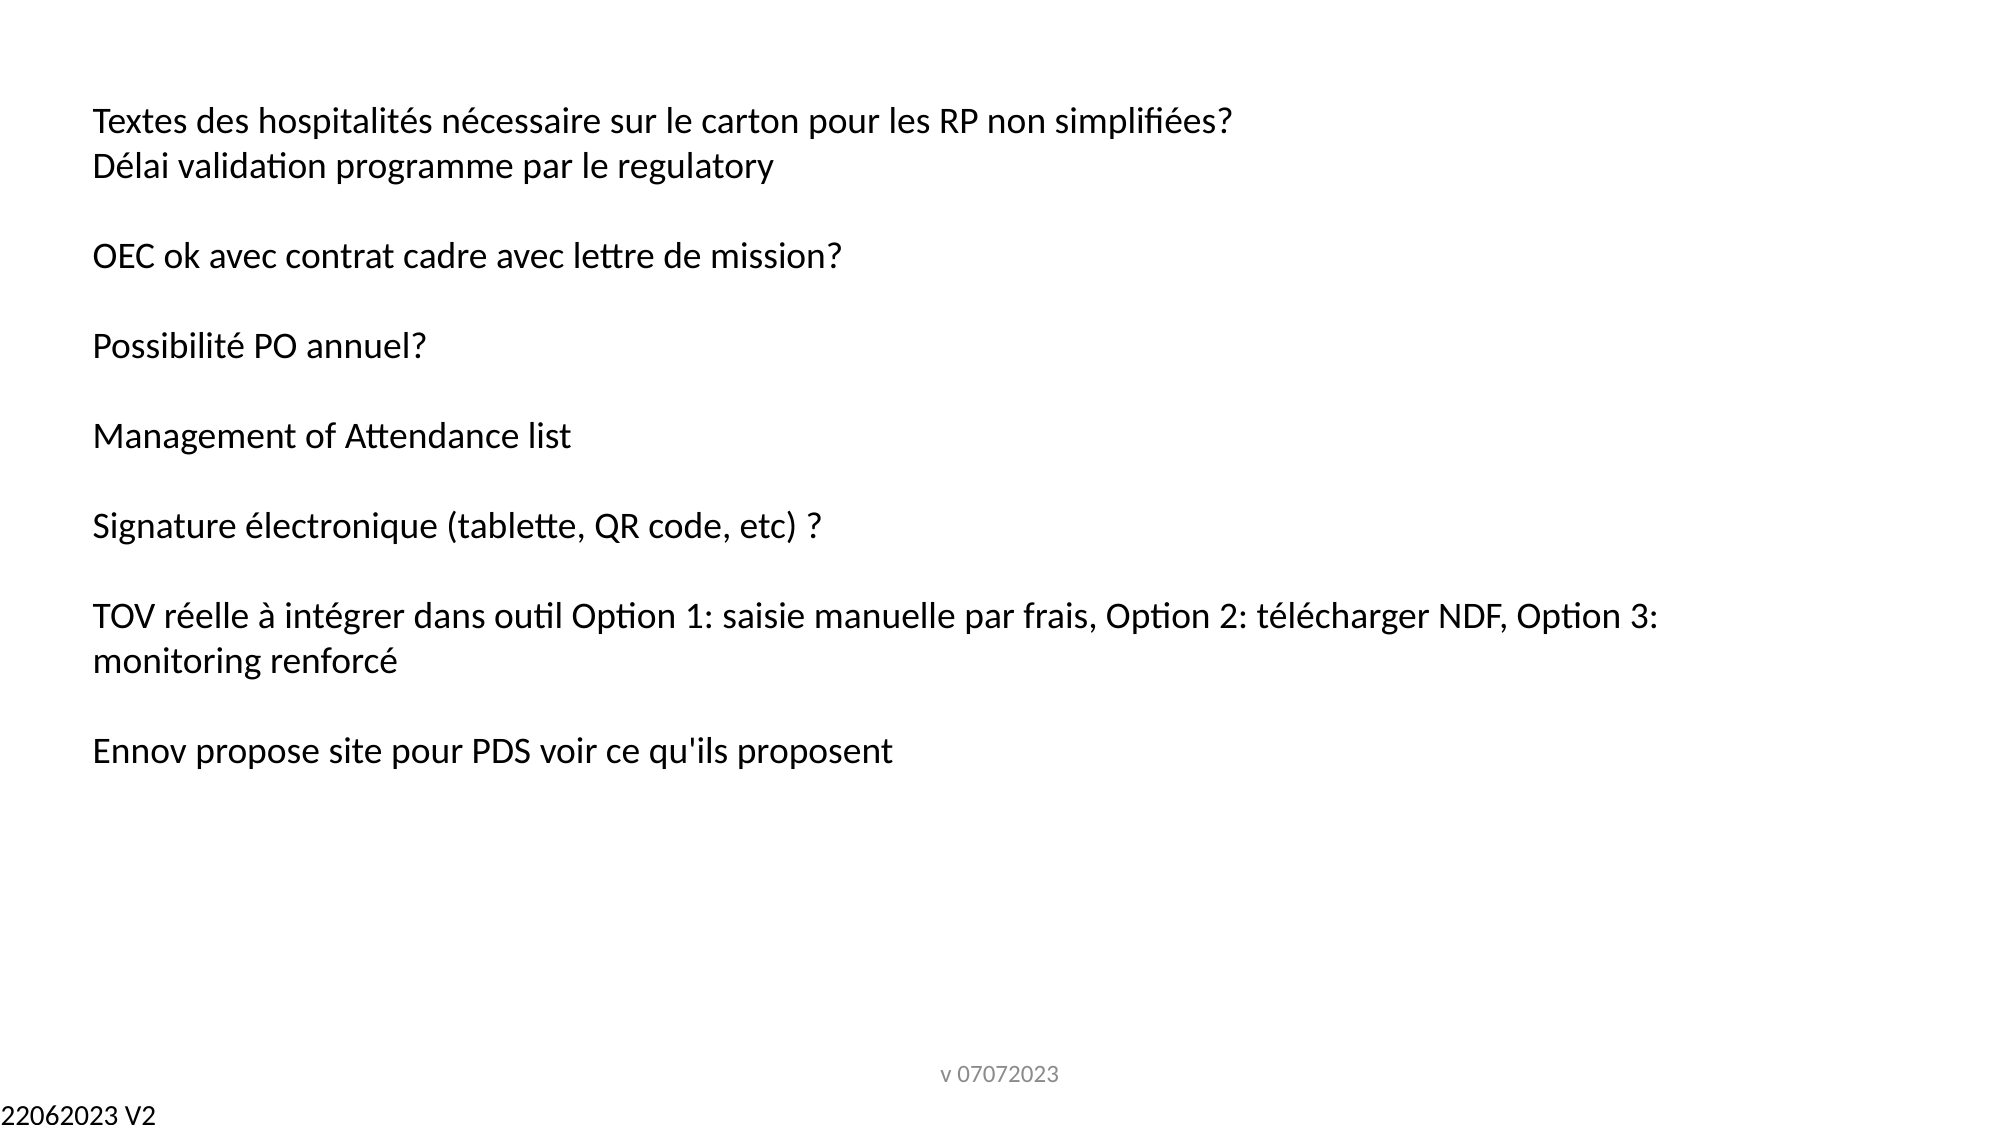

Textes des hospitalités nécessaire sur le carton pour les RP non simplifiées?
Délai validation programme par le regulatory

OEC ok avec contrat cadre avec lettre de mission?

Possibilité PO annuel?

Management of Attendance list

Signature électronique (tablette, QR code, etc) ?

TOV réelle à intégrer dans outil Option 1: saisie manuelle par frais, Option 2: télécharger NDF, Option 3: monitoring renforcé

Ennov propose site pour PDS voir ce qu'ils proposent

v 07072023